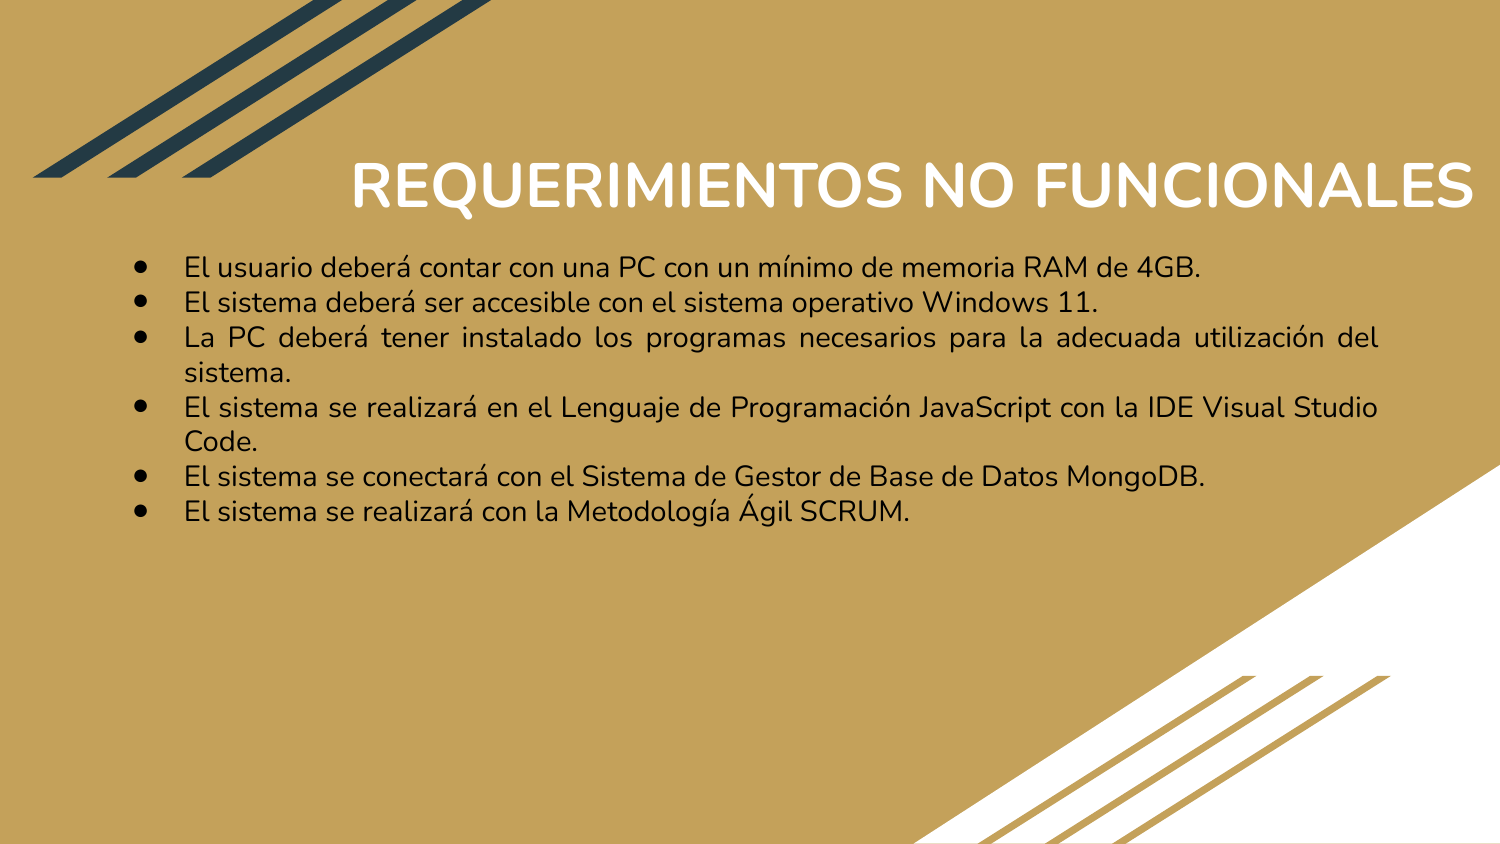

REQUERIMIENTOS NO FUNCIONALES
El usuario deberá contar con una PC con un mínimo de memoria RAM de 4GB.
El sistema deberá ser accesible con el sistema operativo Windows 11.
La PC deberá tener instalado los programas necesarios para la adecuada utilización del sistema.
El sistema se realizará en el Lenguaje de Programación JavaScript con la IDE Visual Studio Code.
El sistema se conectará con el Sistema de Gestor de Base de Datos MongoDB.
El sistema se realizará con la Metodología Ágil SCRUM.